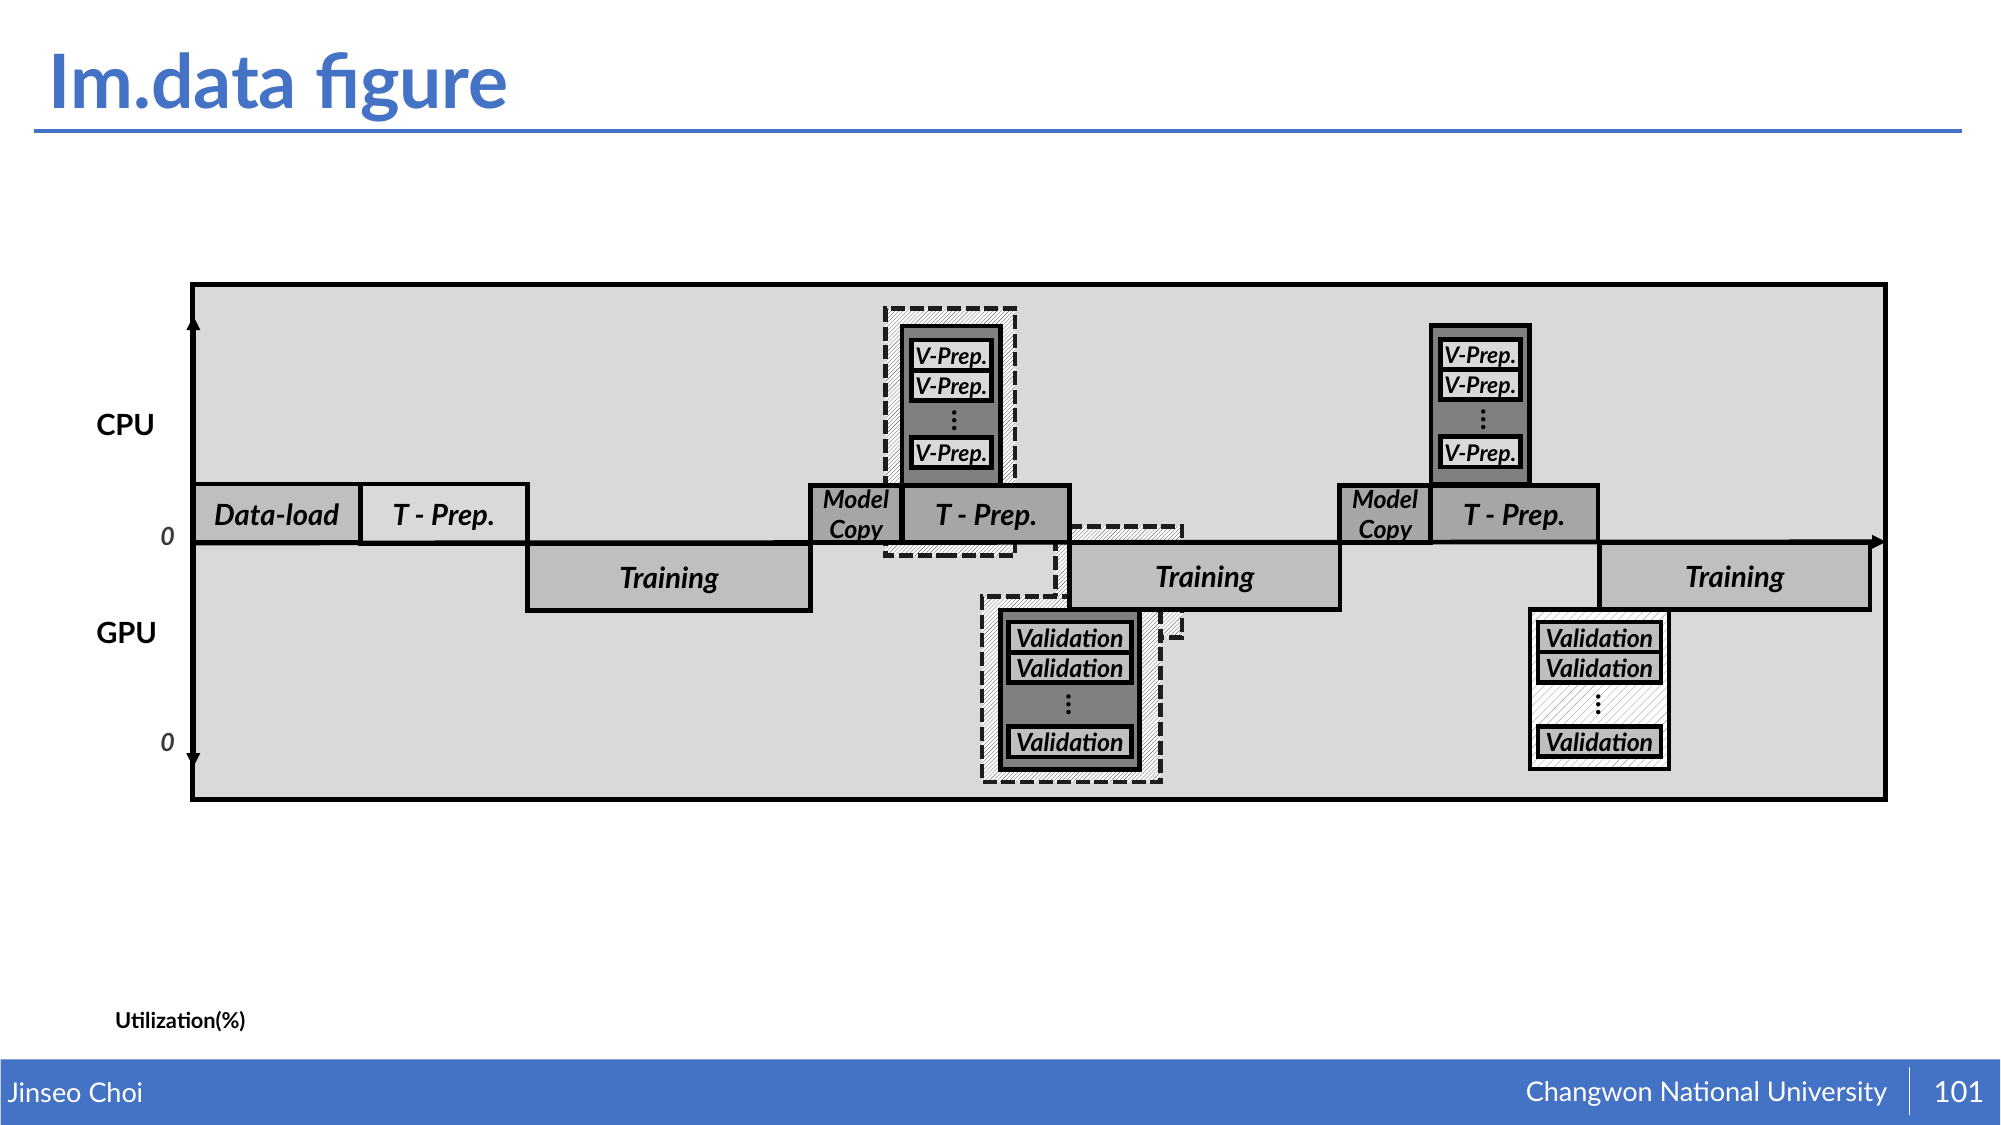

# Im.data figure

V-Prep.
V-Prep.
V-Prep.
V-Prep.
…
…
CPU
V-Prep.
V-Prep.
Data-load
T - Prep.
Model
Copy
T - Prep.
Model
Copy
T - Prep.
0

Training
Training
Training

GPU

Validation
Validation
Validation
Validation
…
…
0
Validation
Validation
Utilization(%)
101